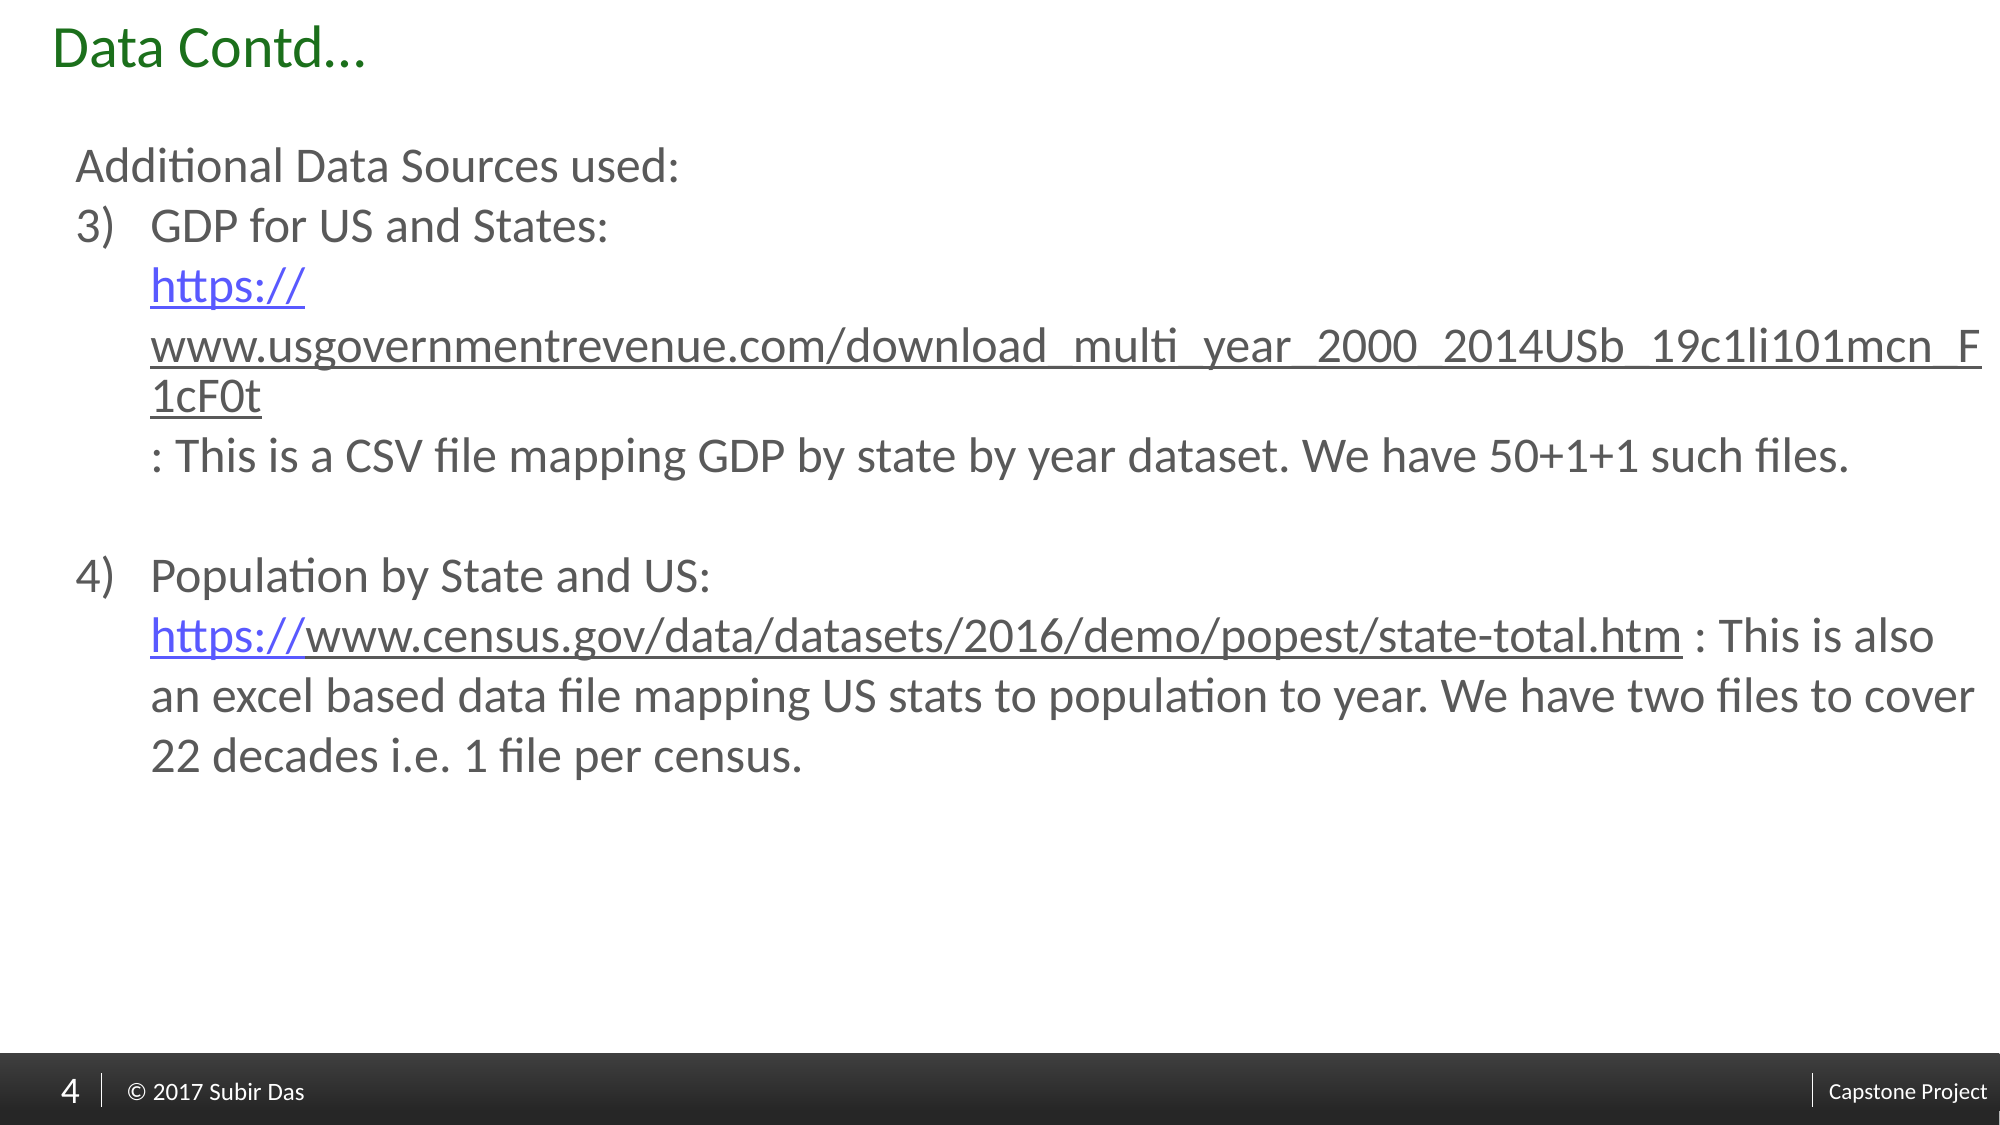

# Data Contd…
Additional Data Sources used:
GDP for US and States: 
https://www.usgovernmentrevenue.com/download_multi_year_2000_2014USb_19c1li101mcn_F1cF0t: This is a CSV file mapping GDP by state by year dataset. We have 50+1+1 such files.

Population by State and US: 
https://www.census.gov/data/datasets/2016/demo/popest/state-total.htm : This is also an excel based data file mapping US stats to population to year. We have two files to cover 22 decades i.e. 1 file per census.